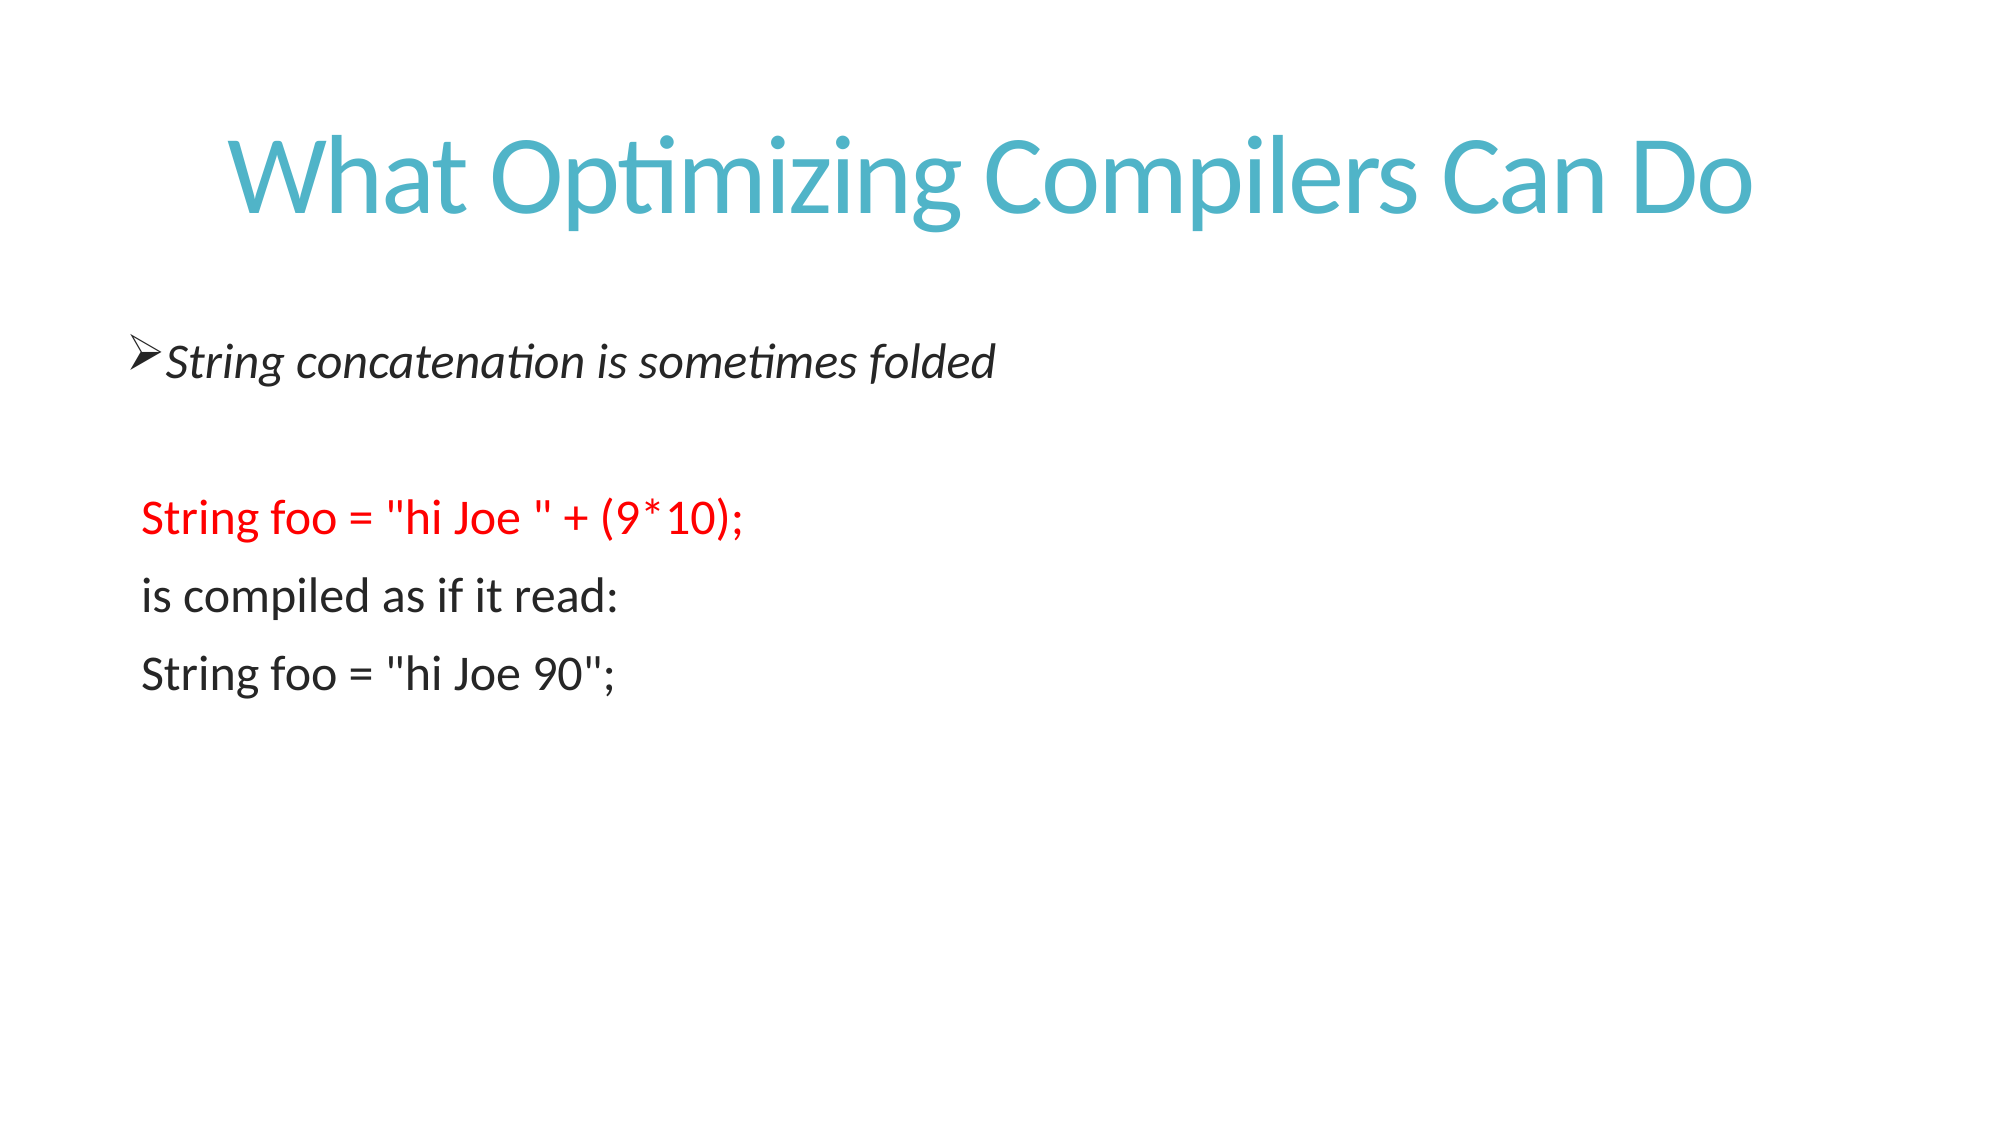

# What Optimizing Compilers Can Do
String concatenation is sometimes folded

String foo = "hi Joe " + (9*10);
is compiled as if it read:
String foo = "hi Joe 90";